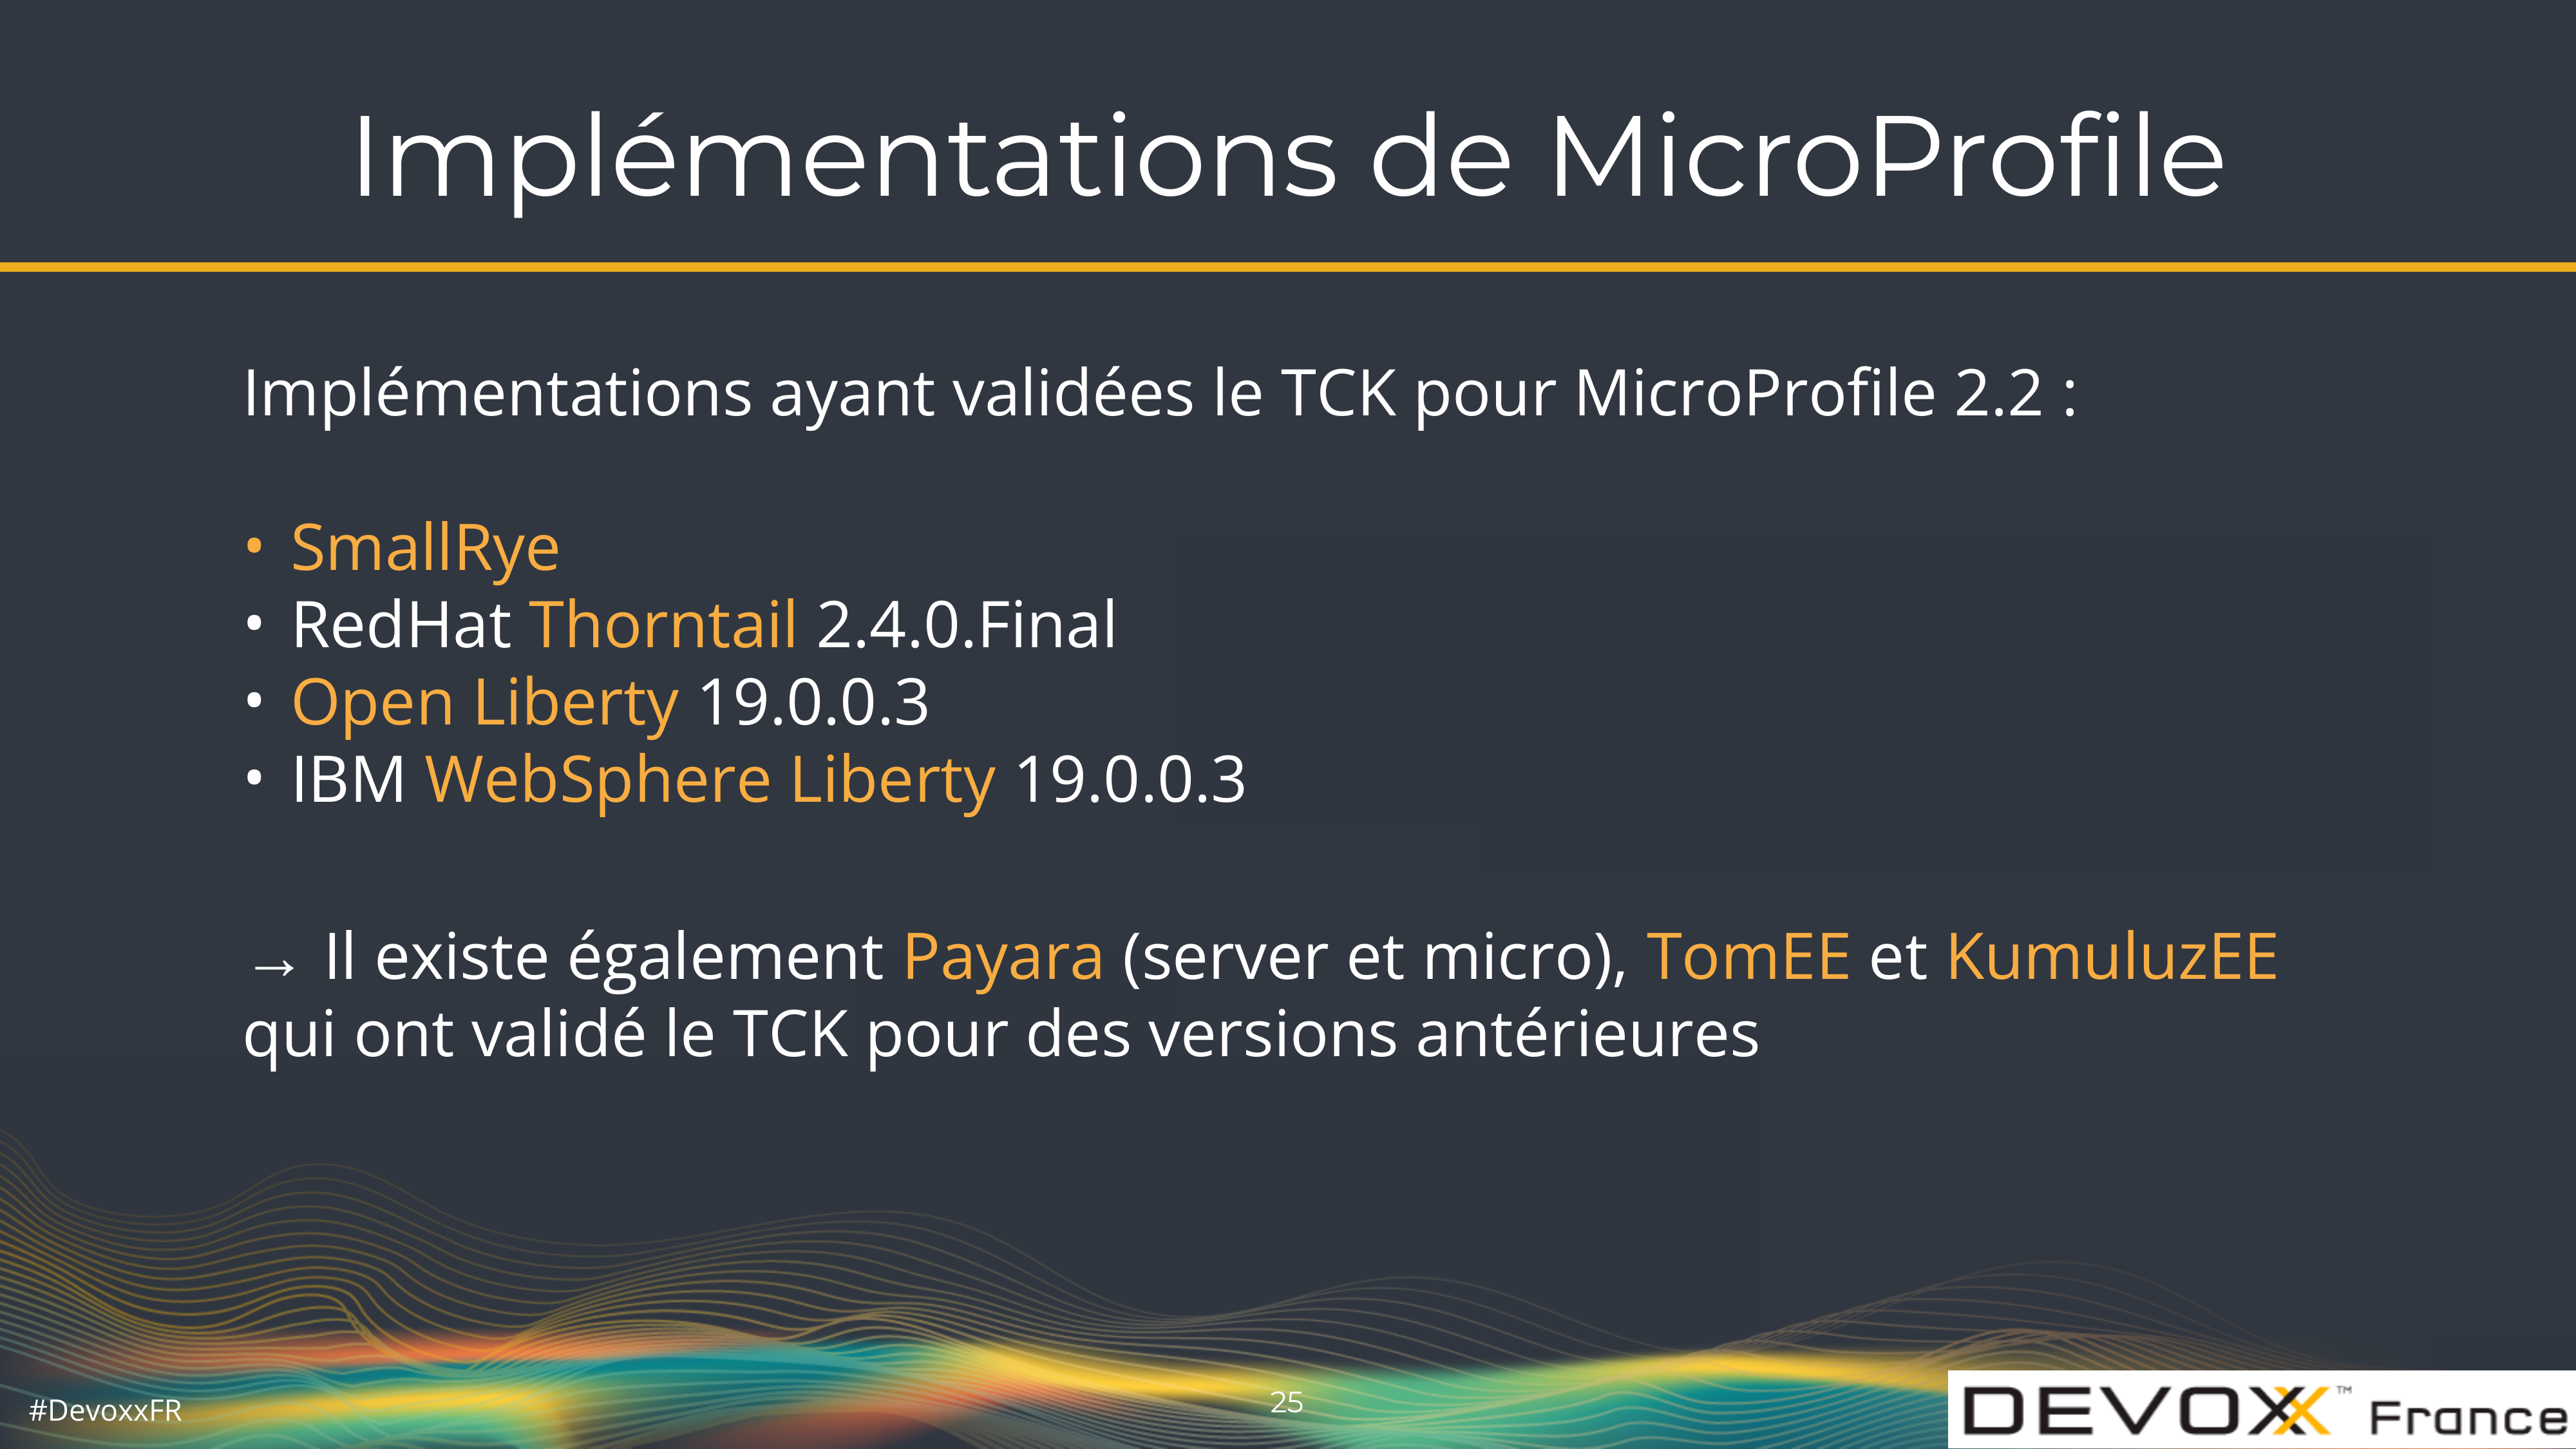

# Implémentations de MicroProfile
Implémentations ayant validées le TCK pour MicroProfile 2.2 :

SmallRye
RedHat Thorntail 2.4.0.Final
Open Liberty 19.0.0.3
IBM WebSphere Liberty 19.0.0.3
→ Il existe également Payara (server et micro), TomEE et KumuluzEE qui ont validé le TCK pour des versions antérieures
25